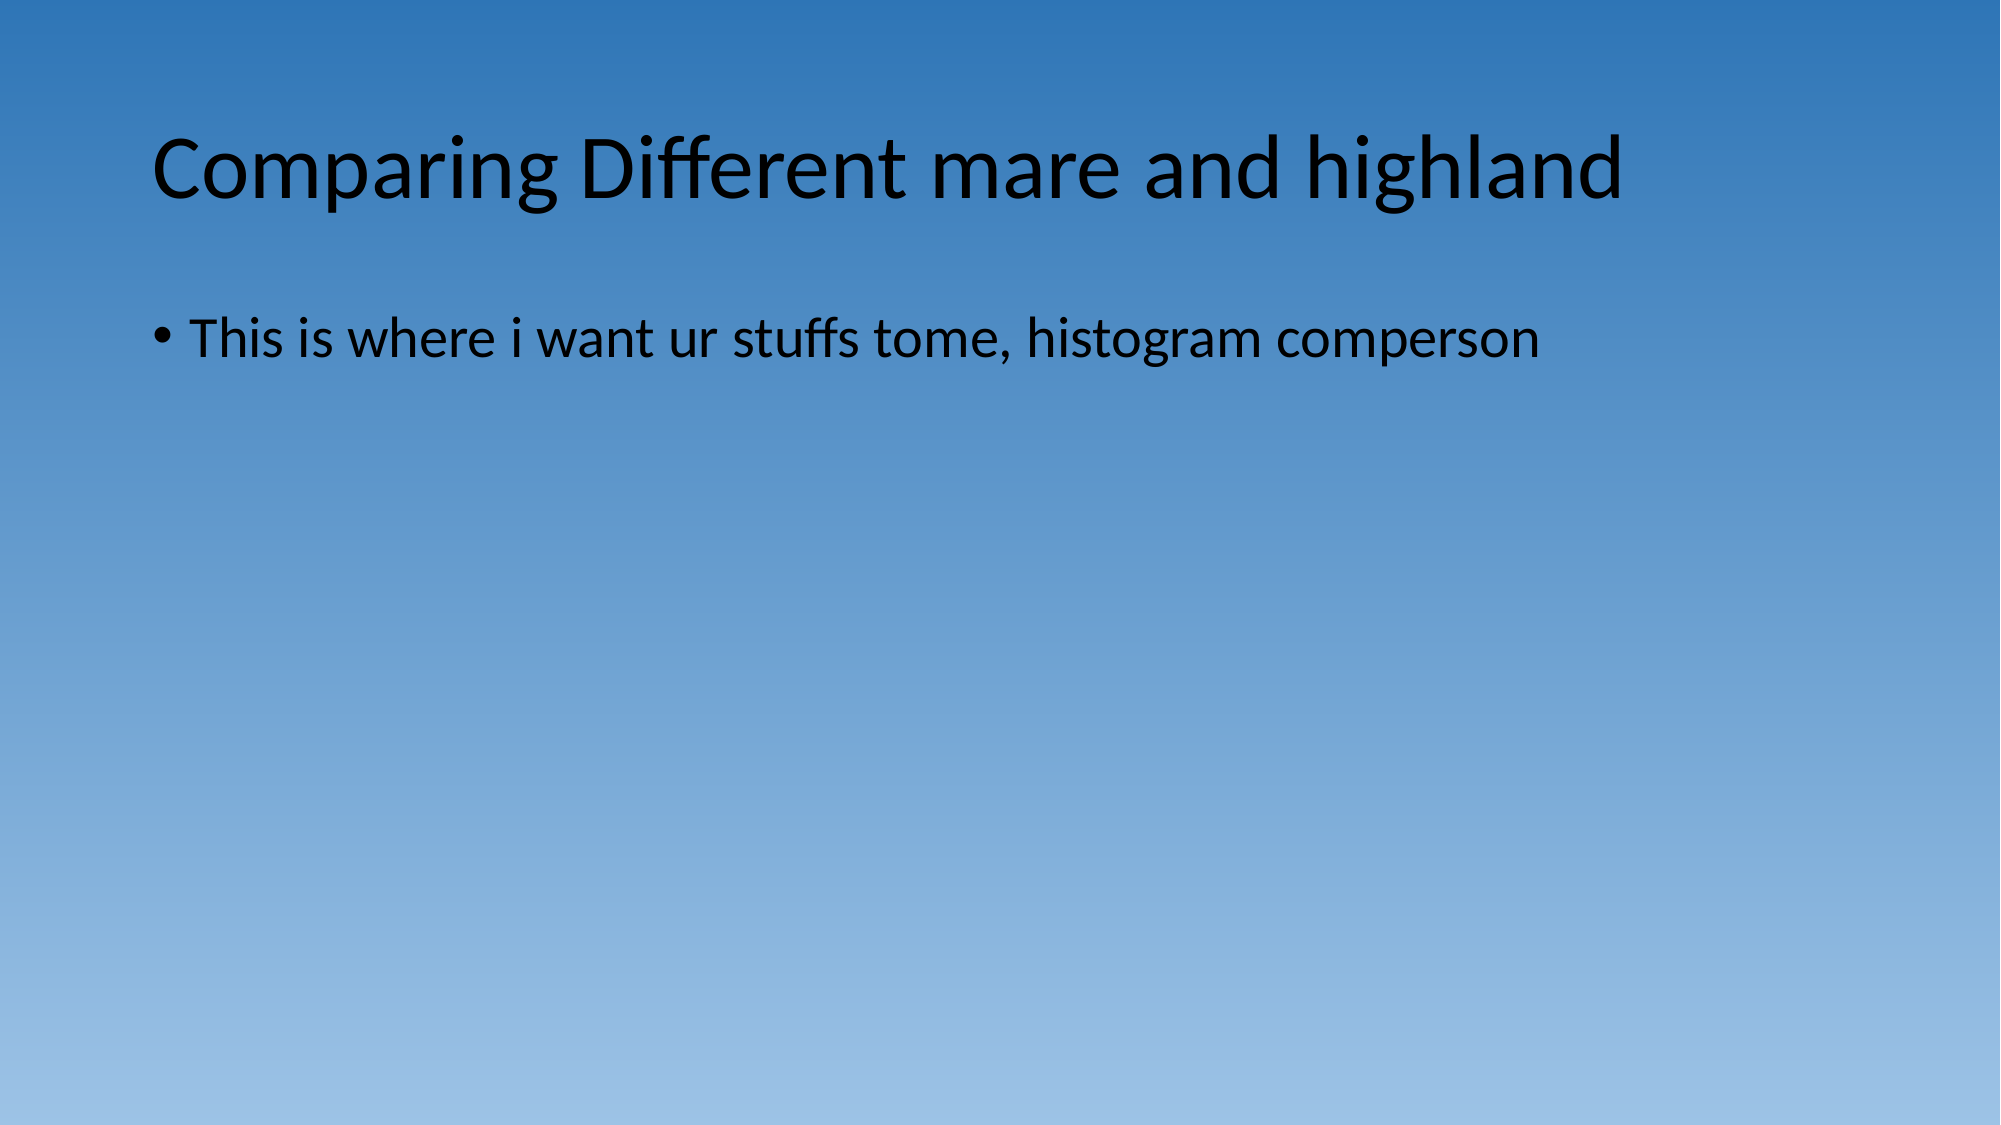

# Comparing Different mare and highland
This is where i want ur stuffs tome, histogram comperson